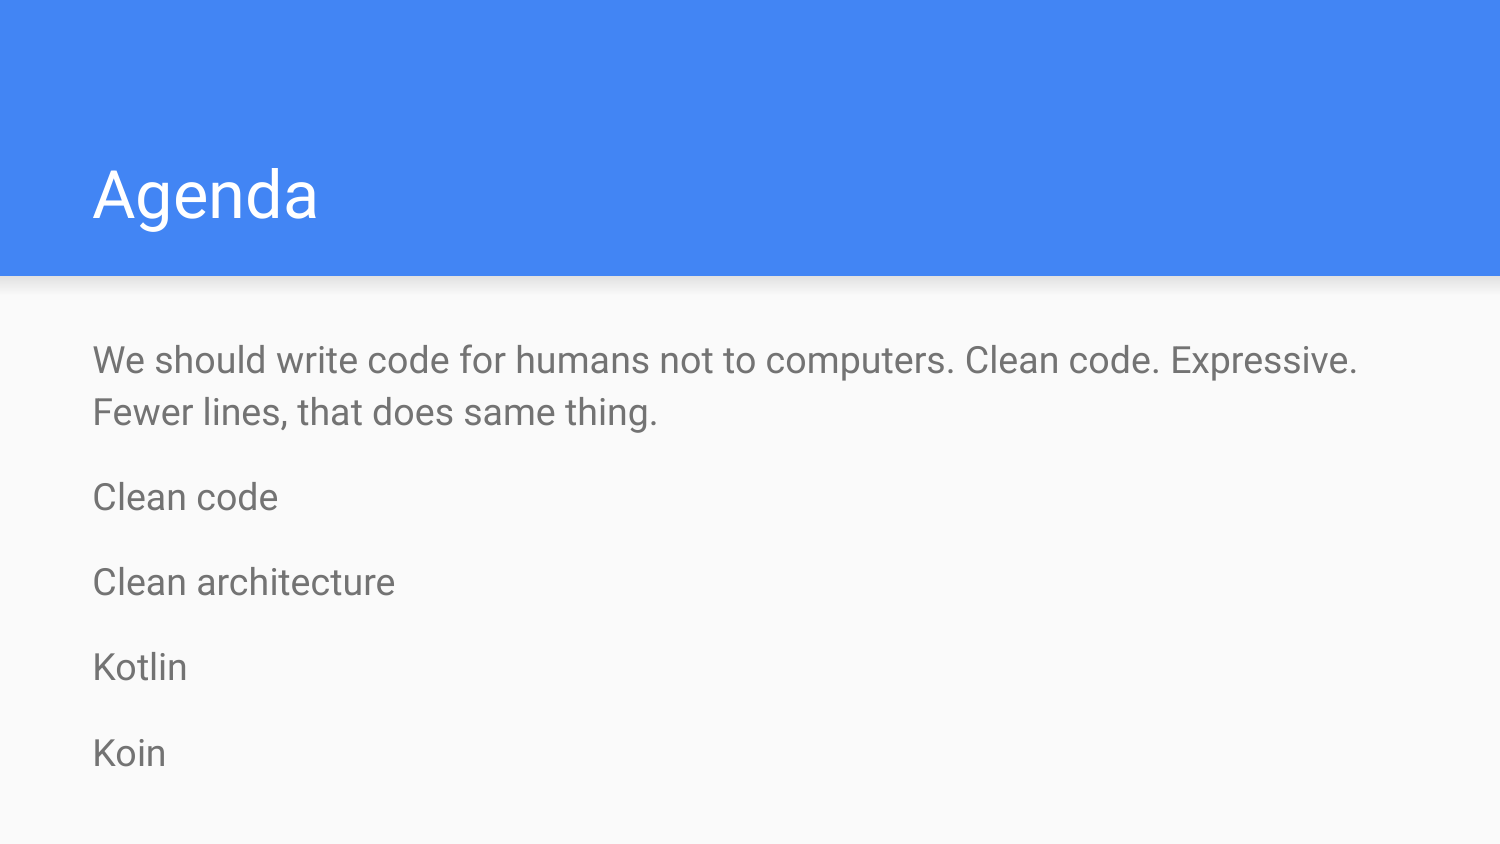

# Agenda
We should write code for humans not to computers. Clean code. Expressive. Fewer lines, that does same thing.
Clean code
Clean architecture
Kotlin
Koin